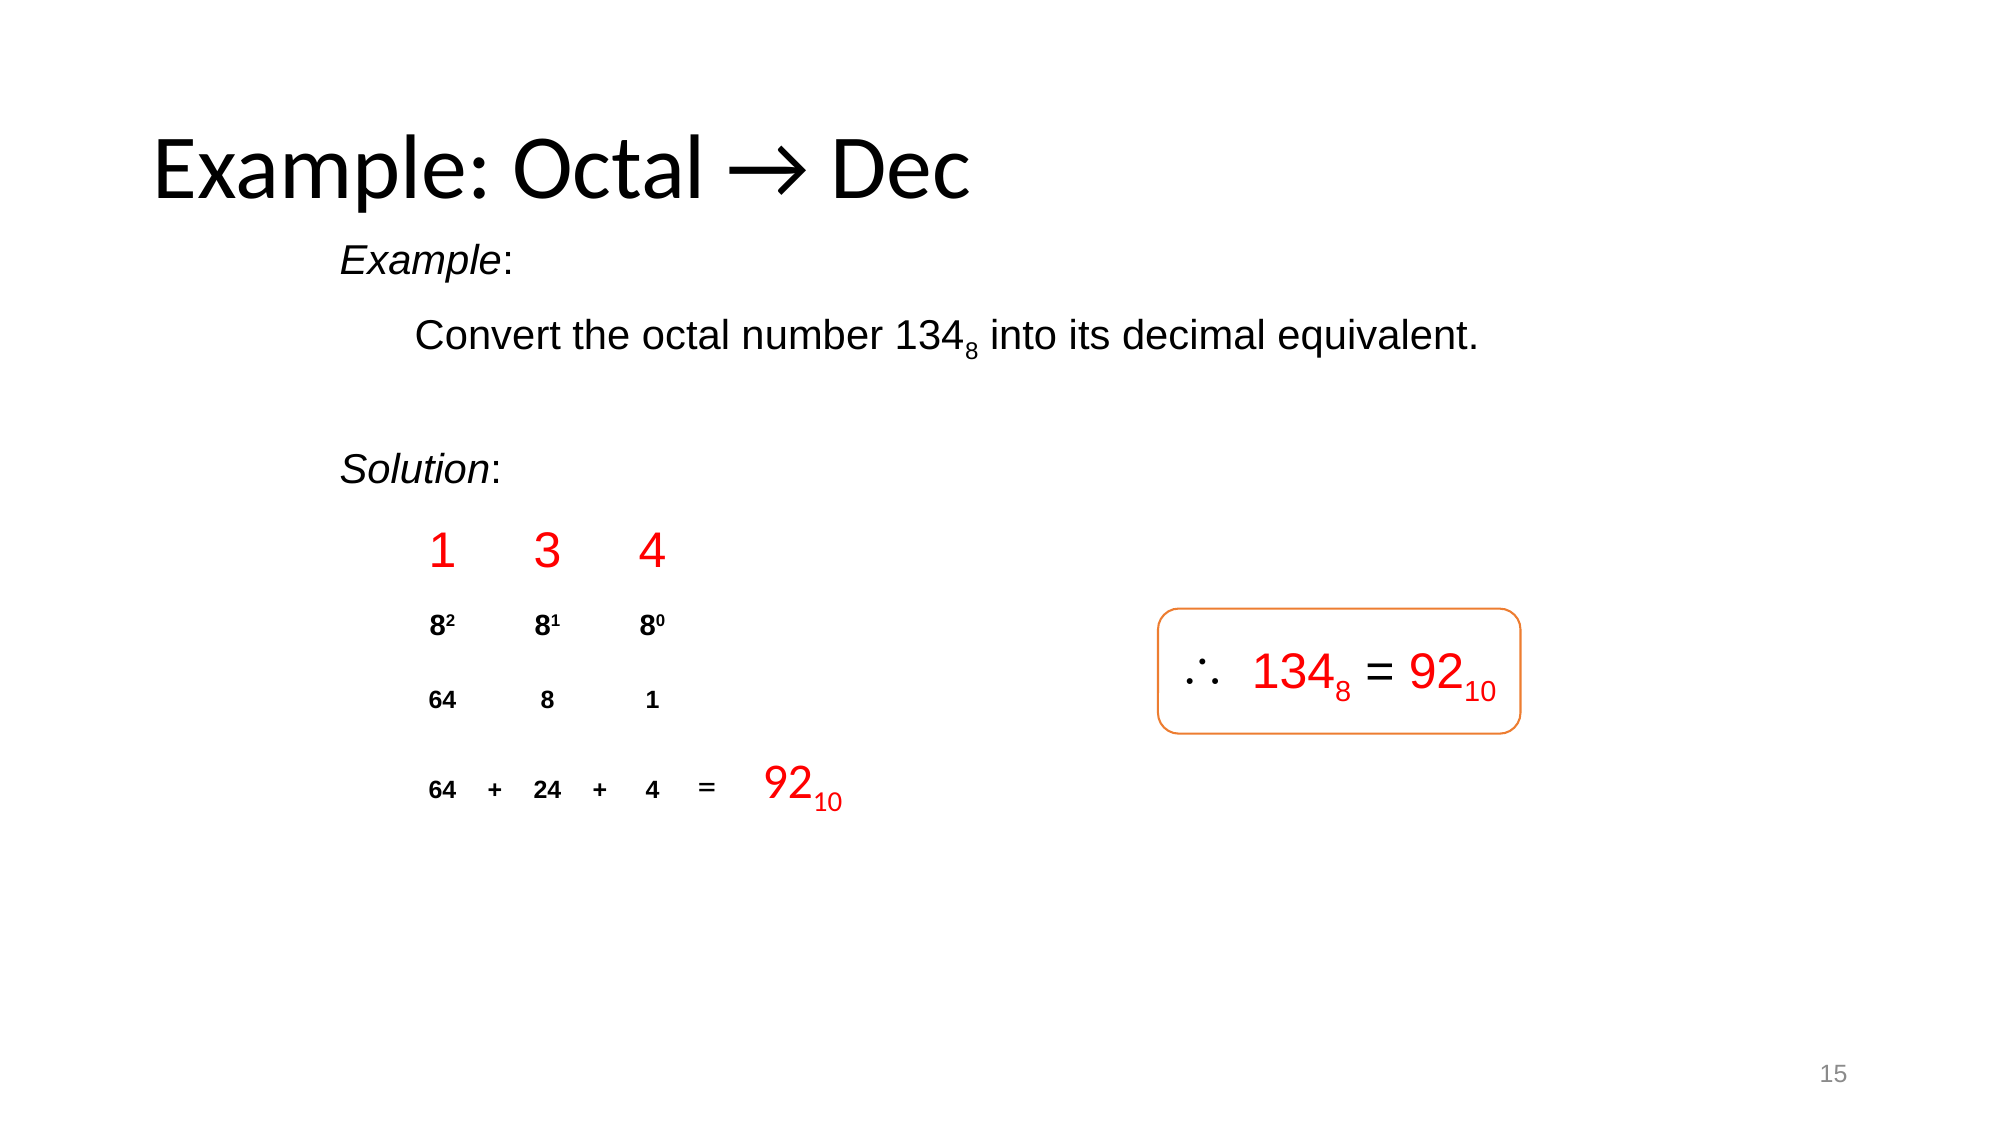

# Example: Octal → Dec
Example:
Convert the octal number 1348 into its decimal equivalent.
Solution:
| 1 |  | 3 |  | 4 |  |  |
| --- | --- | --- | --- | --- | --- | --- |
| 82 |  | 81 |  | 80 |  |  |
| 64 |  | 8 |  | 1 |  |  |
| 64 | + | 24 | + | 4 | = | 9210 |

  1348 = 9210
15